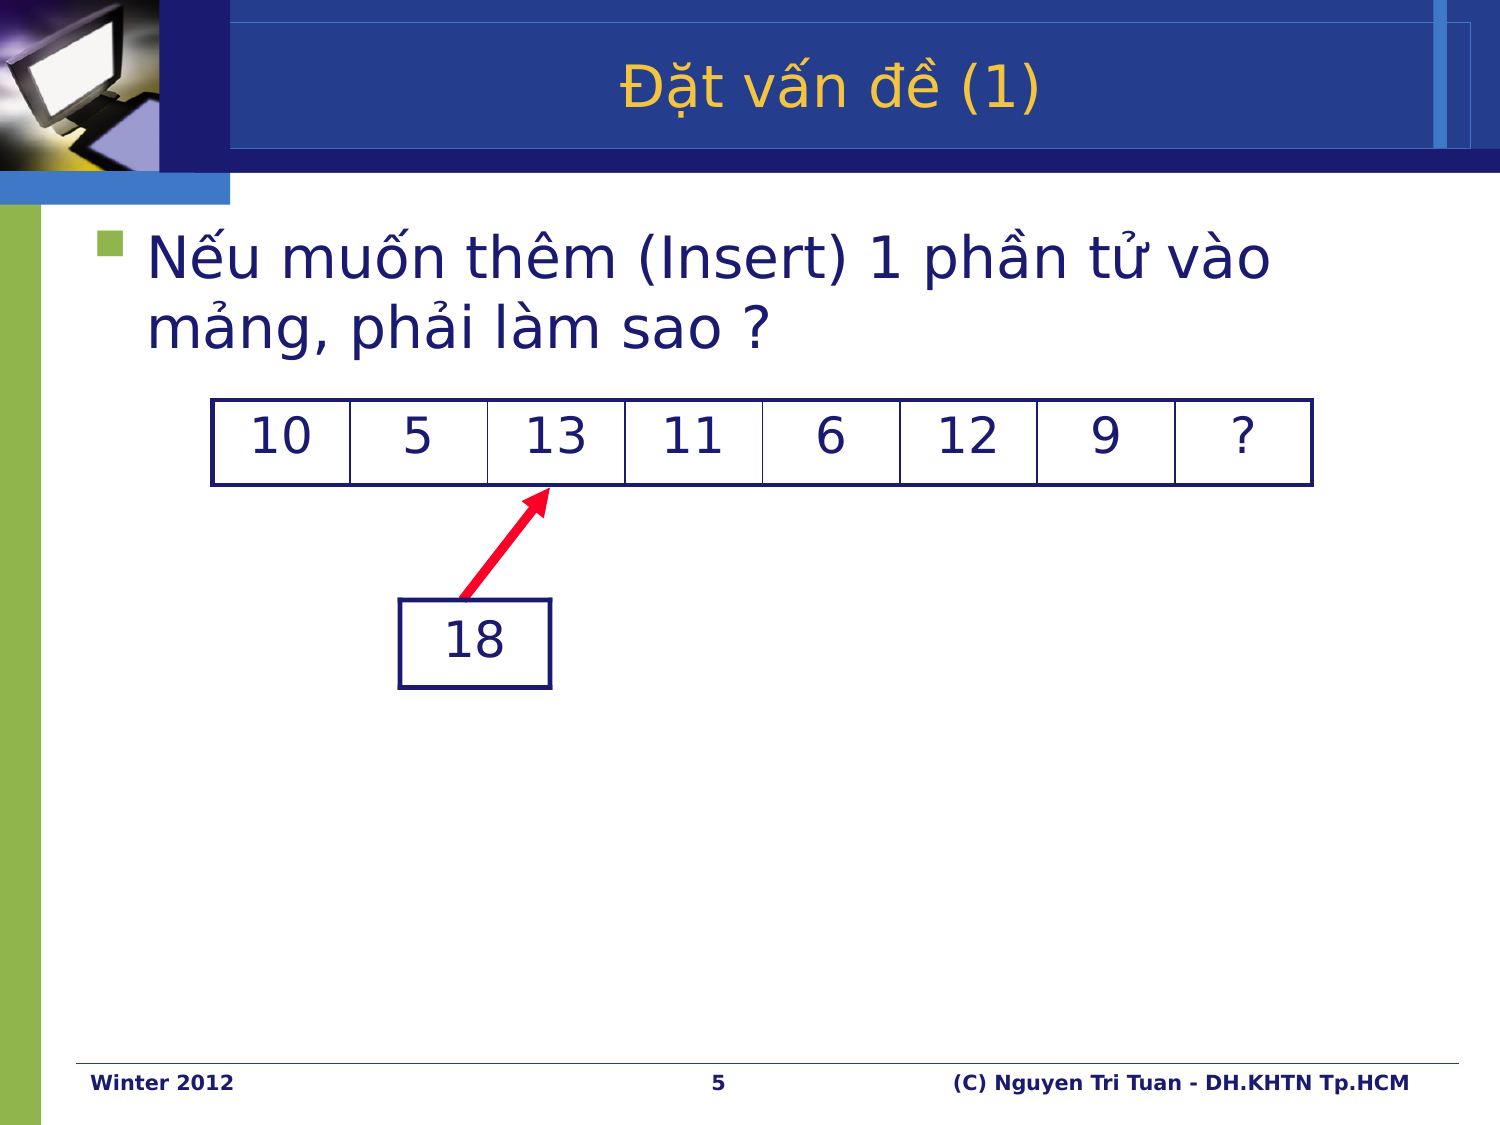

# Đặt vấn đề (1)
Nếu muốn thêm (Insert) 1 phần tử vào mảng, phải làm sao ?
| 10 | 5 | 13 | 11 | 6 | 12 | 9 | ? |
| --- | --- | --- | --- | --- | --- | --- | --- |

18

Winter 2012
5
(C) Nguyen Tri Tuan - DH.KHTN Tp.HCM